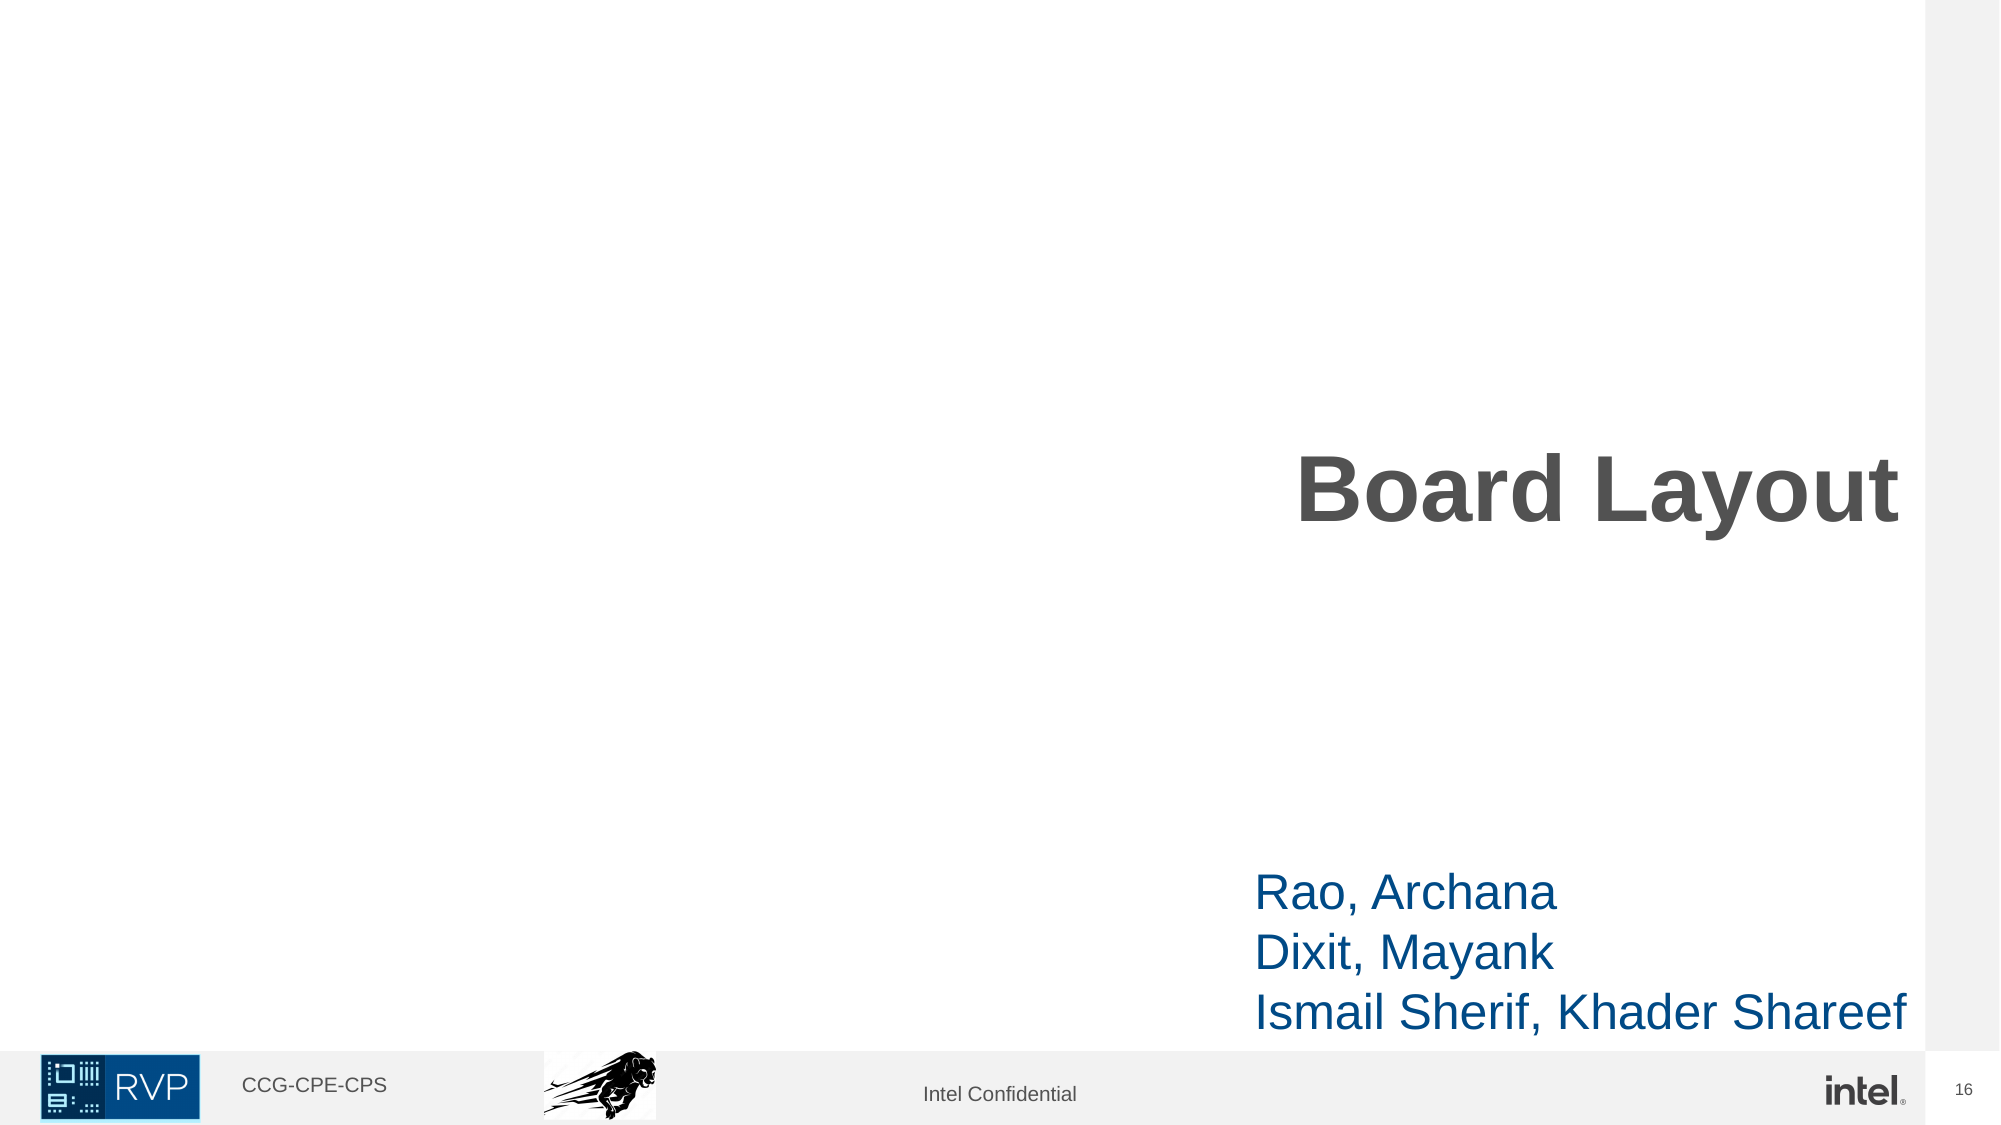

# Board Layout
Rao, Archana
Dixit, Mayank
Ismail Sherif, Khader Shareef